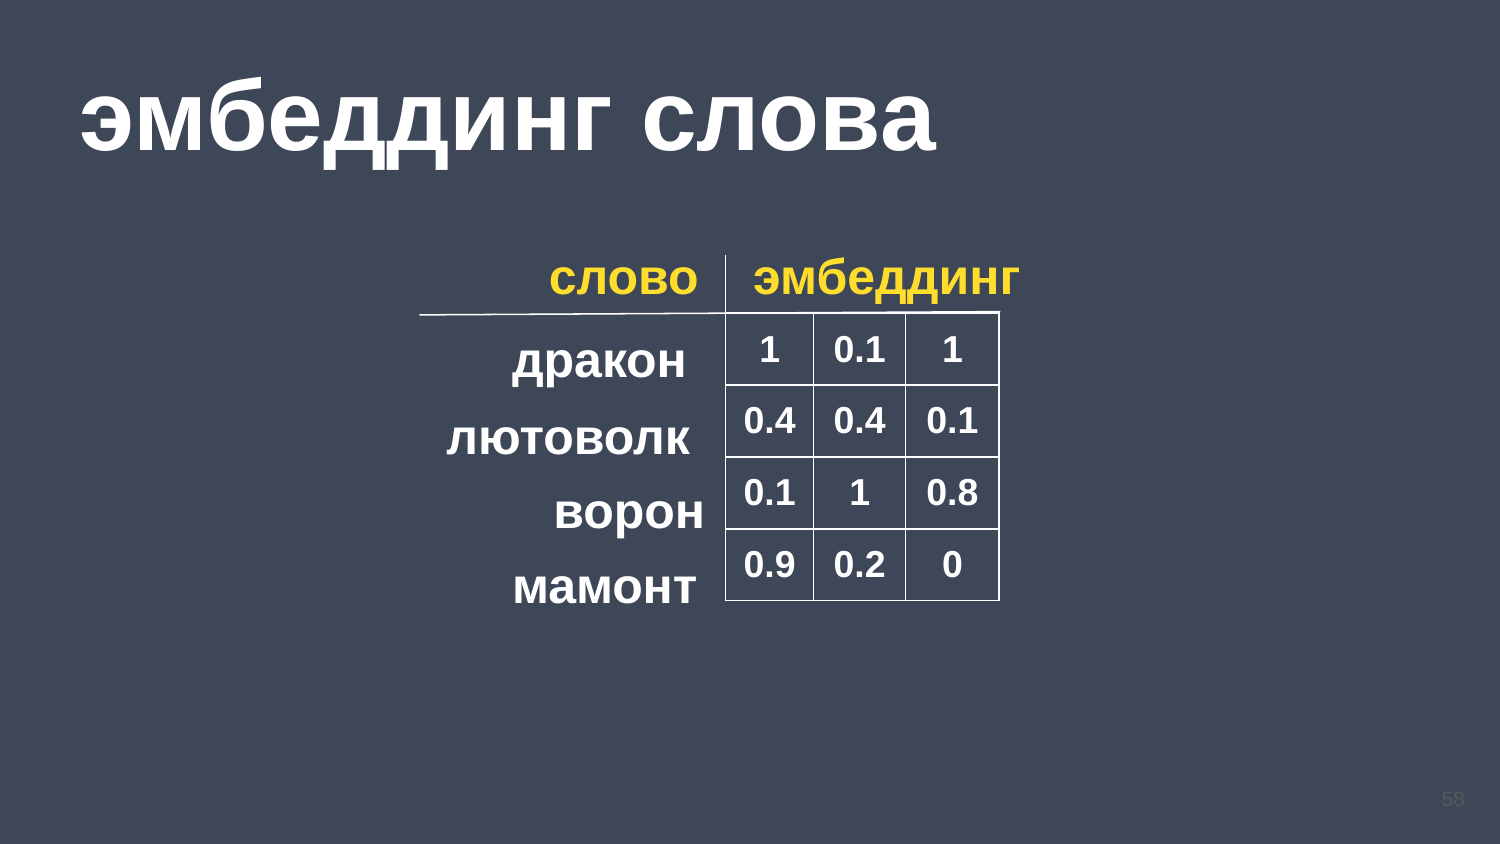

эмбеддинг слова
слово
эмбеддинг
| 1 | 0.1 | 1 |
| --- | --- | --- |
| 0.4 | 0.4 | 0.1 |
| 0.1 | 1 | 0.8 |
| 0.9 | 0.2 | 0 |
дракон
лютоволк
ворон
мамонт
58